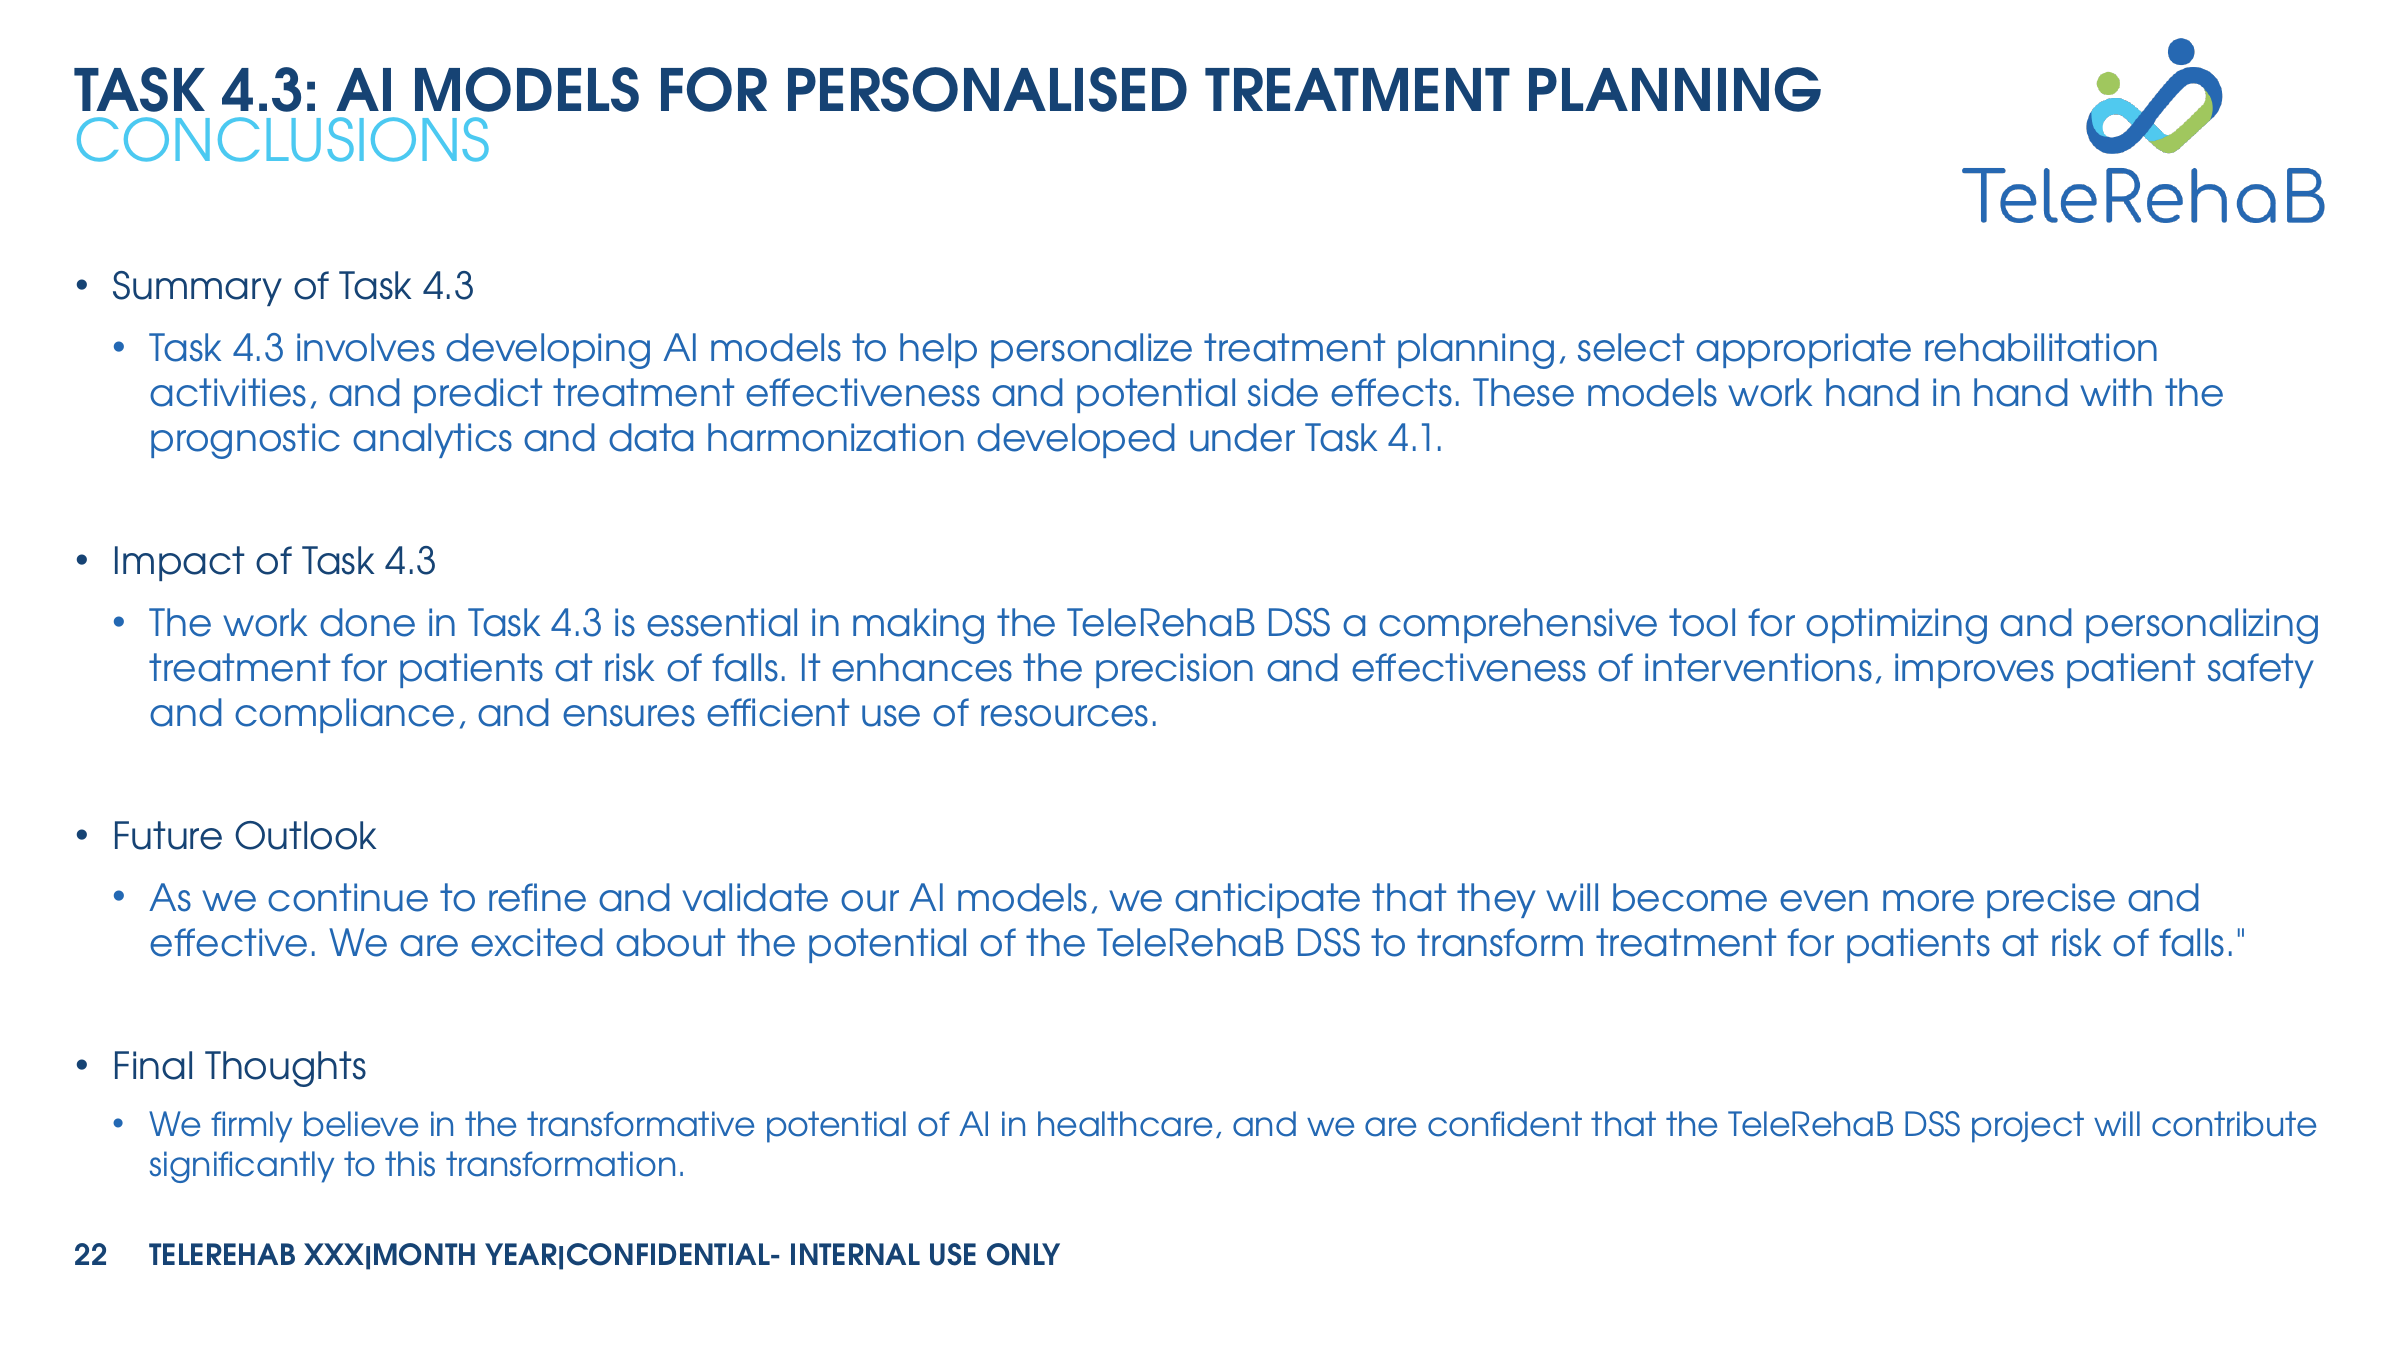

# Task 4.3: AI models for personalised treatment planning
Conclusions
Summary of Task 4.3
Task 4.3 involves developing AI models to help personalize treatment planning, select appropriate rehabilitation activities, and predict treatment effectiveness and potential side effects. These models work hand in hand with the prognostic analytics and data harmonization developed under Task 4.1.

Impact of Task 4.3
The work done in Task 4.3 is essential in making the TeleRehaB DSS a comprehensive tool for optimizing and personalizing treatment for patients at risk of falls. It enhances the precision and effectiveness of interventions, improves patient safety and compliance, and ensures efficient use of resources.

Future Outlook
As we continue to refine and validate our AI models, we anticipate that they will become even more precise and effective. We are excited about the potential of the TeleRehaB DSS to transform treatment for patients at risk of falls."

Final Thoughts
We firmly believe in the transformative potential of AI in healthcare, and we are confident that the TeleRehaB DSS project will contribute significantly to this transformation.
22
TELEREHAB XXX|MONTH YEAR|CONFIDENTIAL- INTERNAL USE ONLY